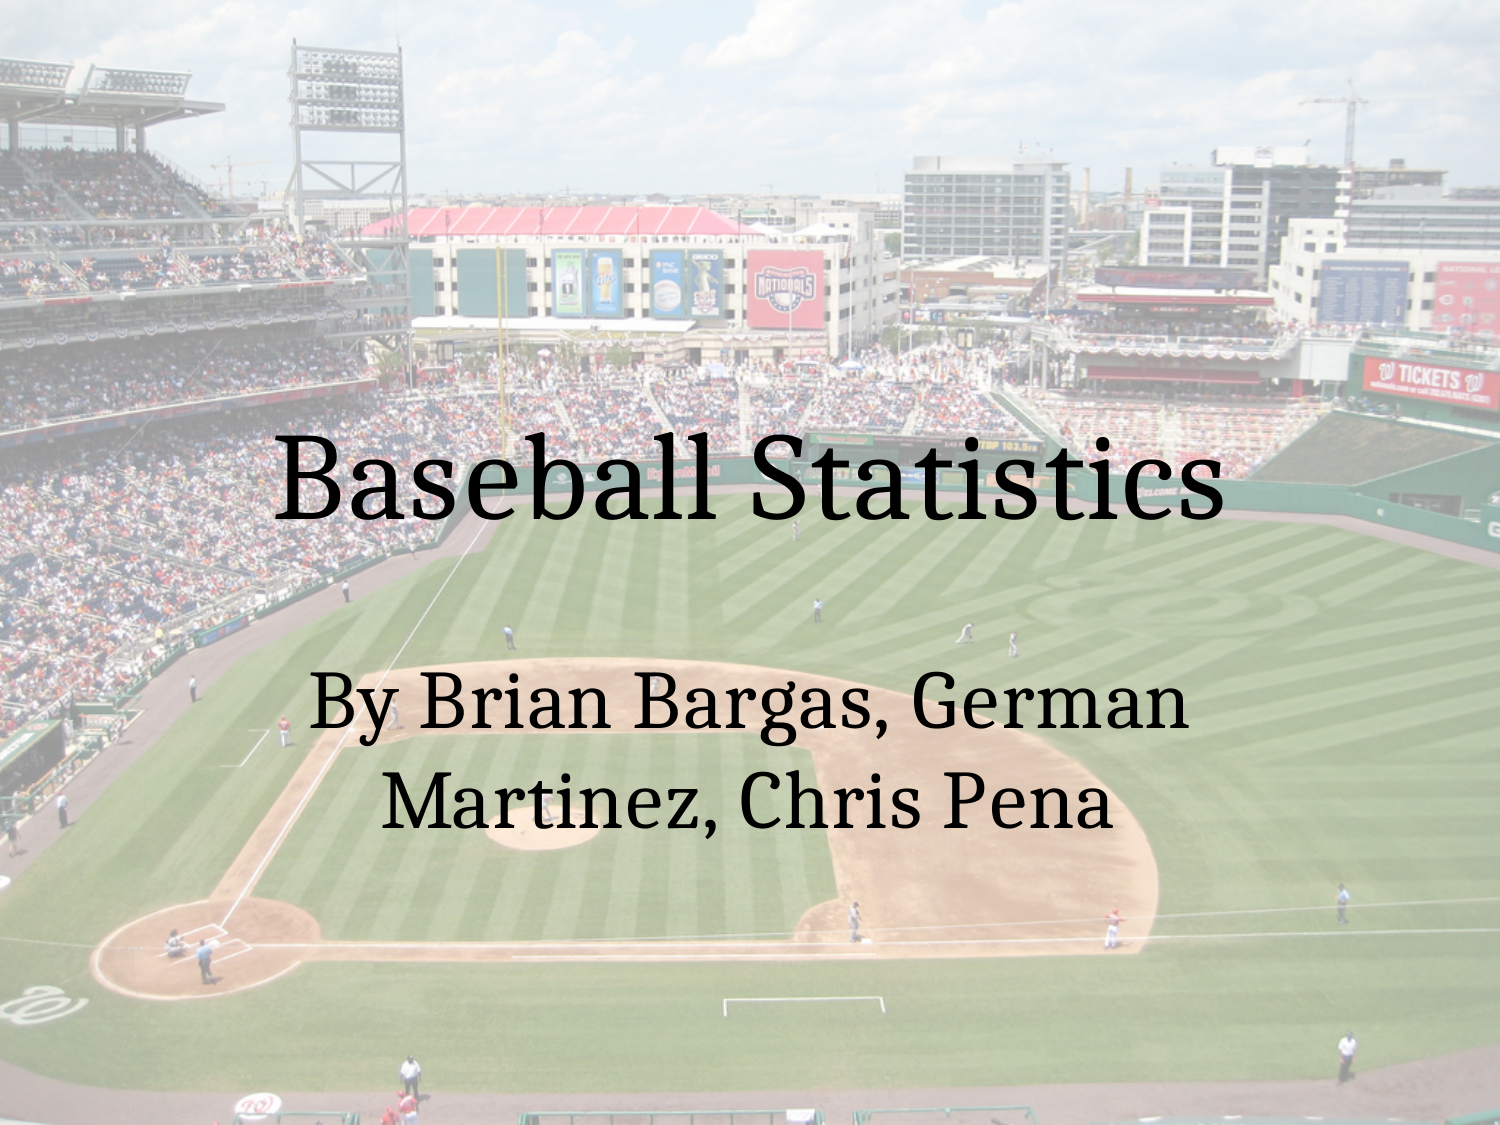

# Baseball Statistics
By Brian Bargas, German Martinez, Chris Pena